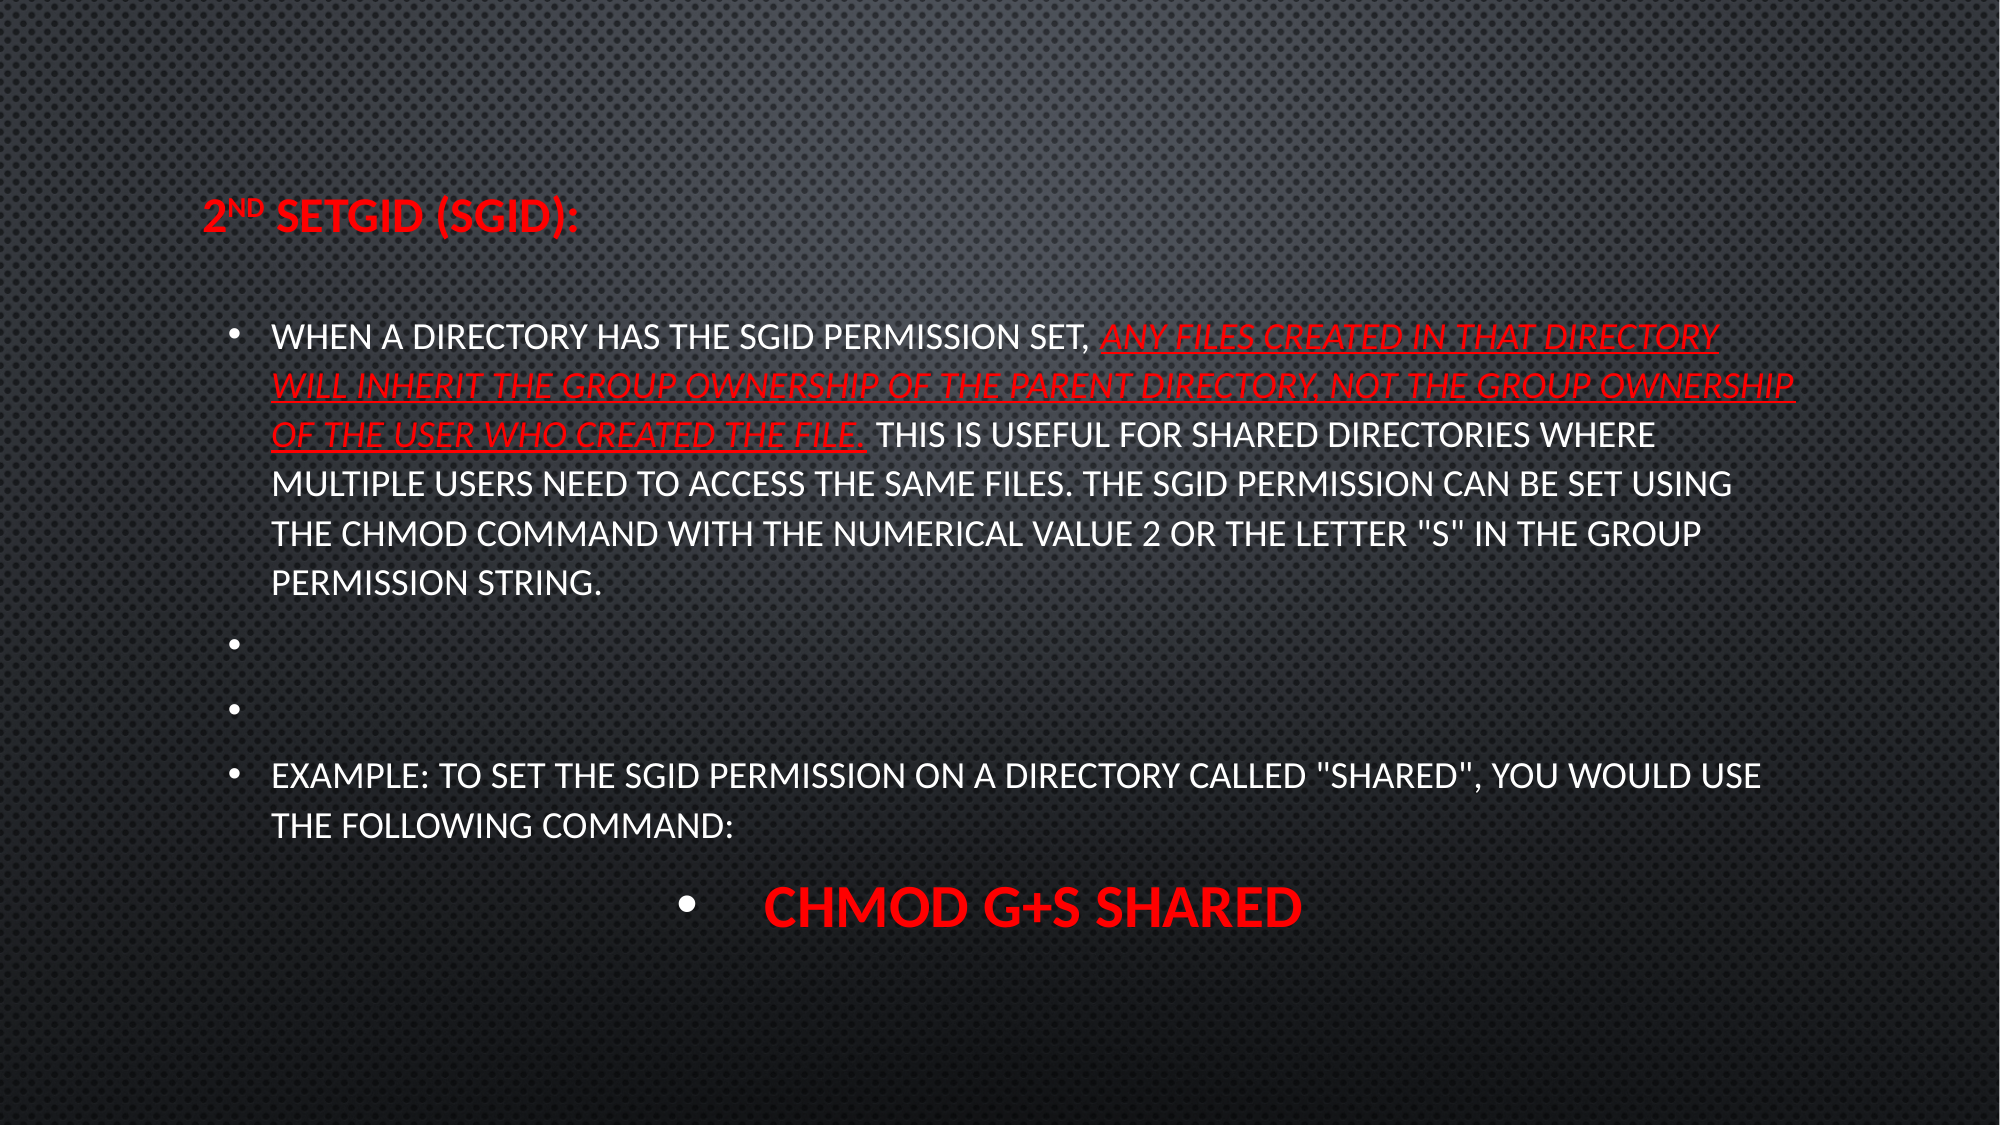

# 2ND Setgid (SGID):
When a directory has the SGID permission set, any files created in that directory will inherit the group ownership of the parent directory, not the group ownership of the user who created the file. This is useful for shared directories where multiple users need to access the same files. The SGID permission can be set using the chmod command with the numerical value 2 or the letter "s" in the group permission string.

Example: To set the SGID permission on a directory called "shared", you would use the following command:
chmod g+s shared